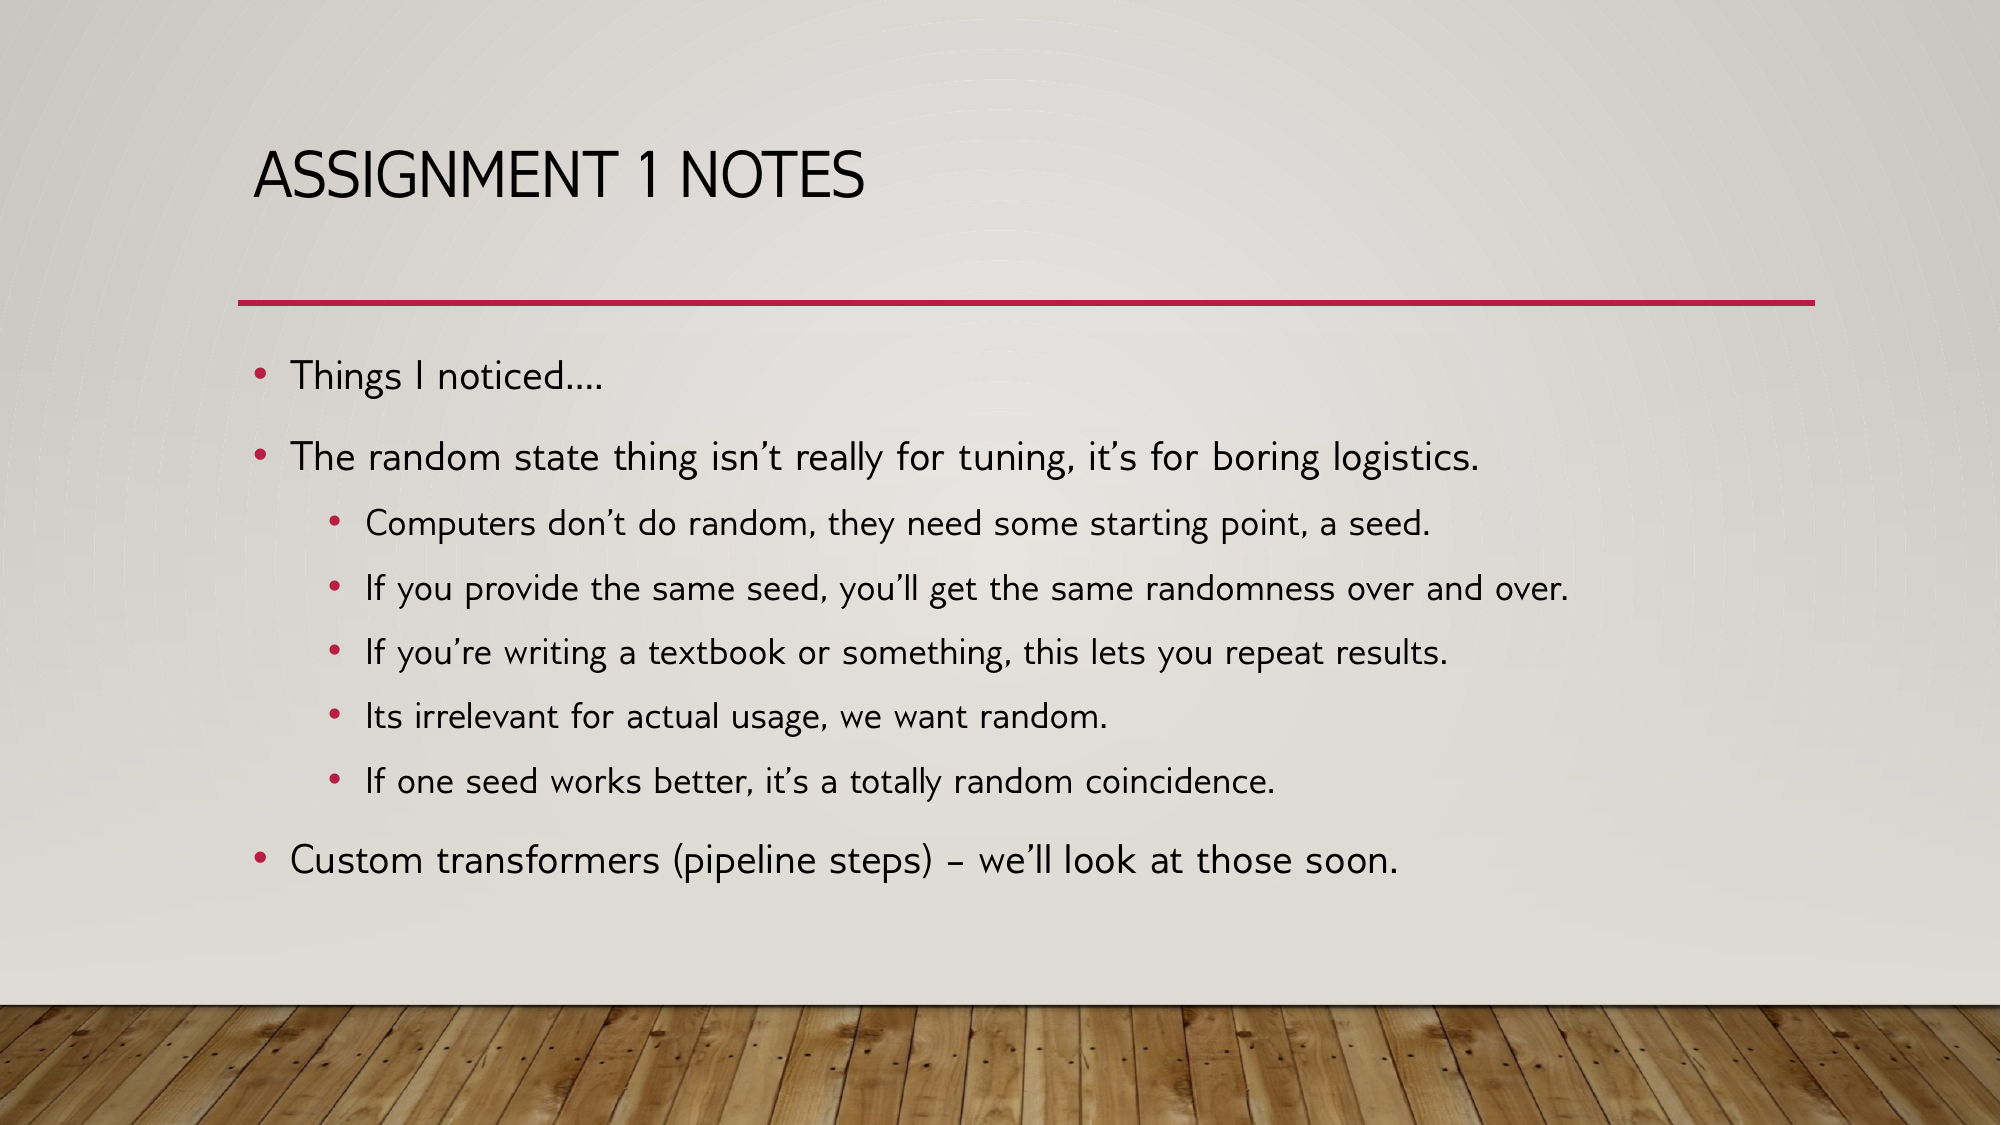

# Assignment 1 Notes
Things I noticed….
The random state thing isn’t really for tuning, it’s for boring logistics.
Computers don’t do random, they need some starting point, a seed.
If you provide the same seed, you’ll get the same randomness over and over.
If you’re writing a textbook or something, this lets you repeat results.
Its irrelevant for actual usage, we want random.
If one seed works better, it’s a totally random coincidence.
Custom transformers (pipeline steps) – we’ll look at those soon.